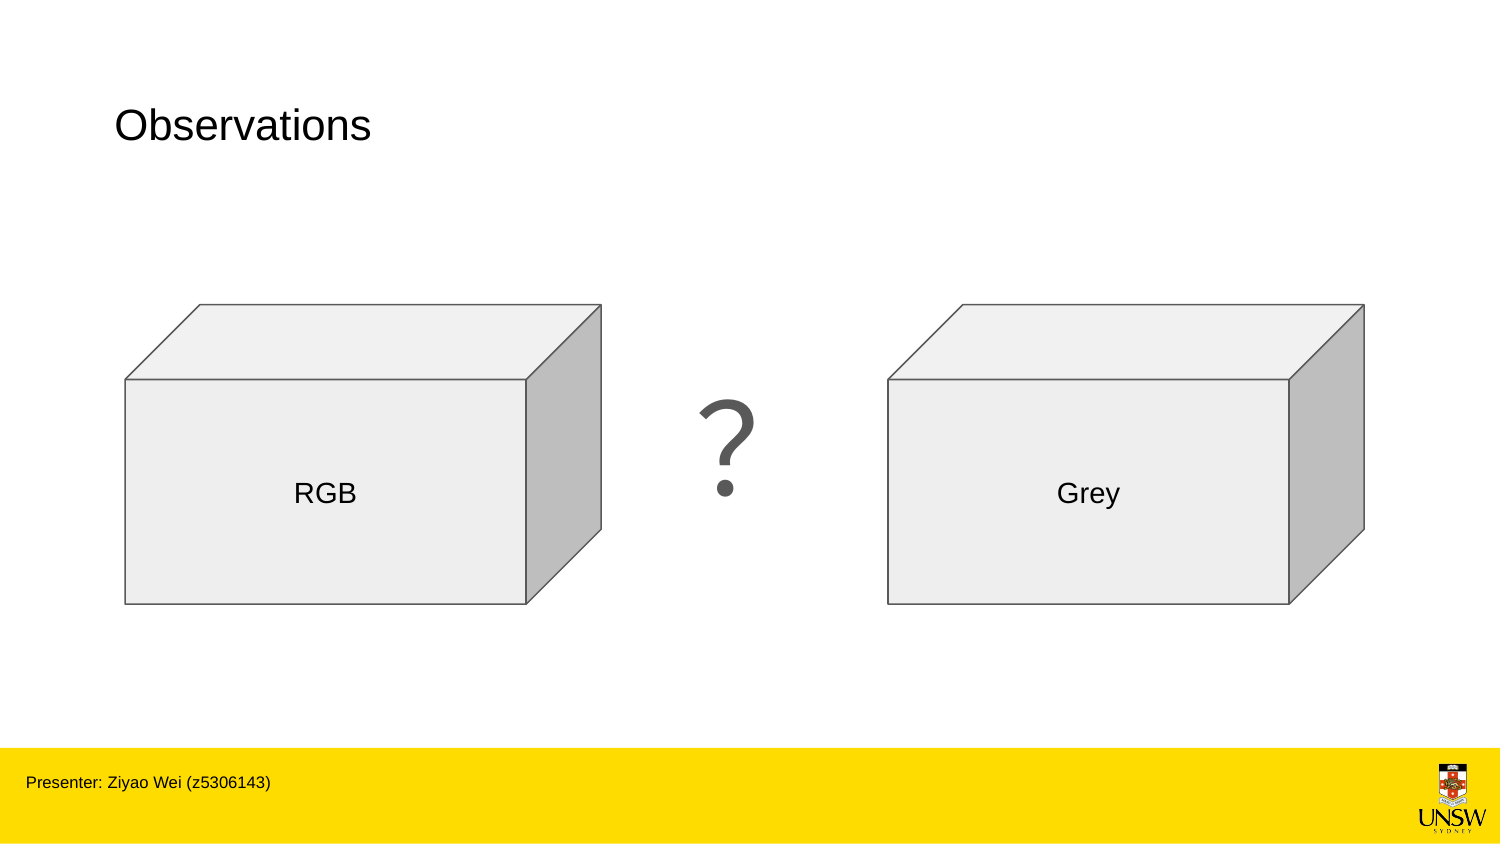

# Observations

RGB
Grey
？
Presenter: Ziyao Wei (z5306143)